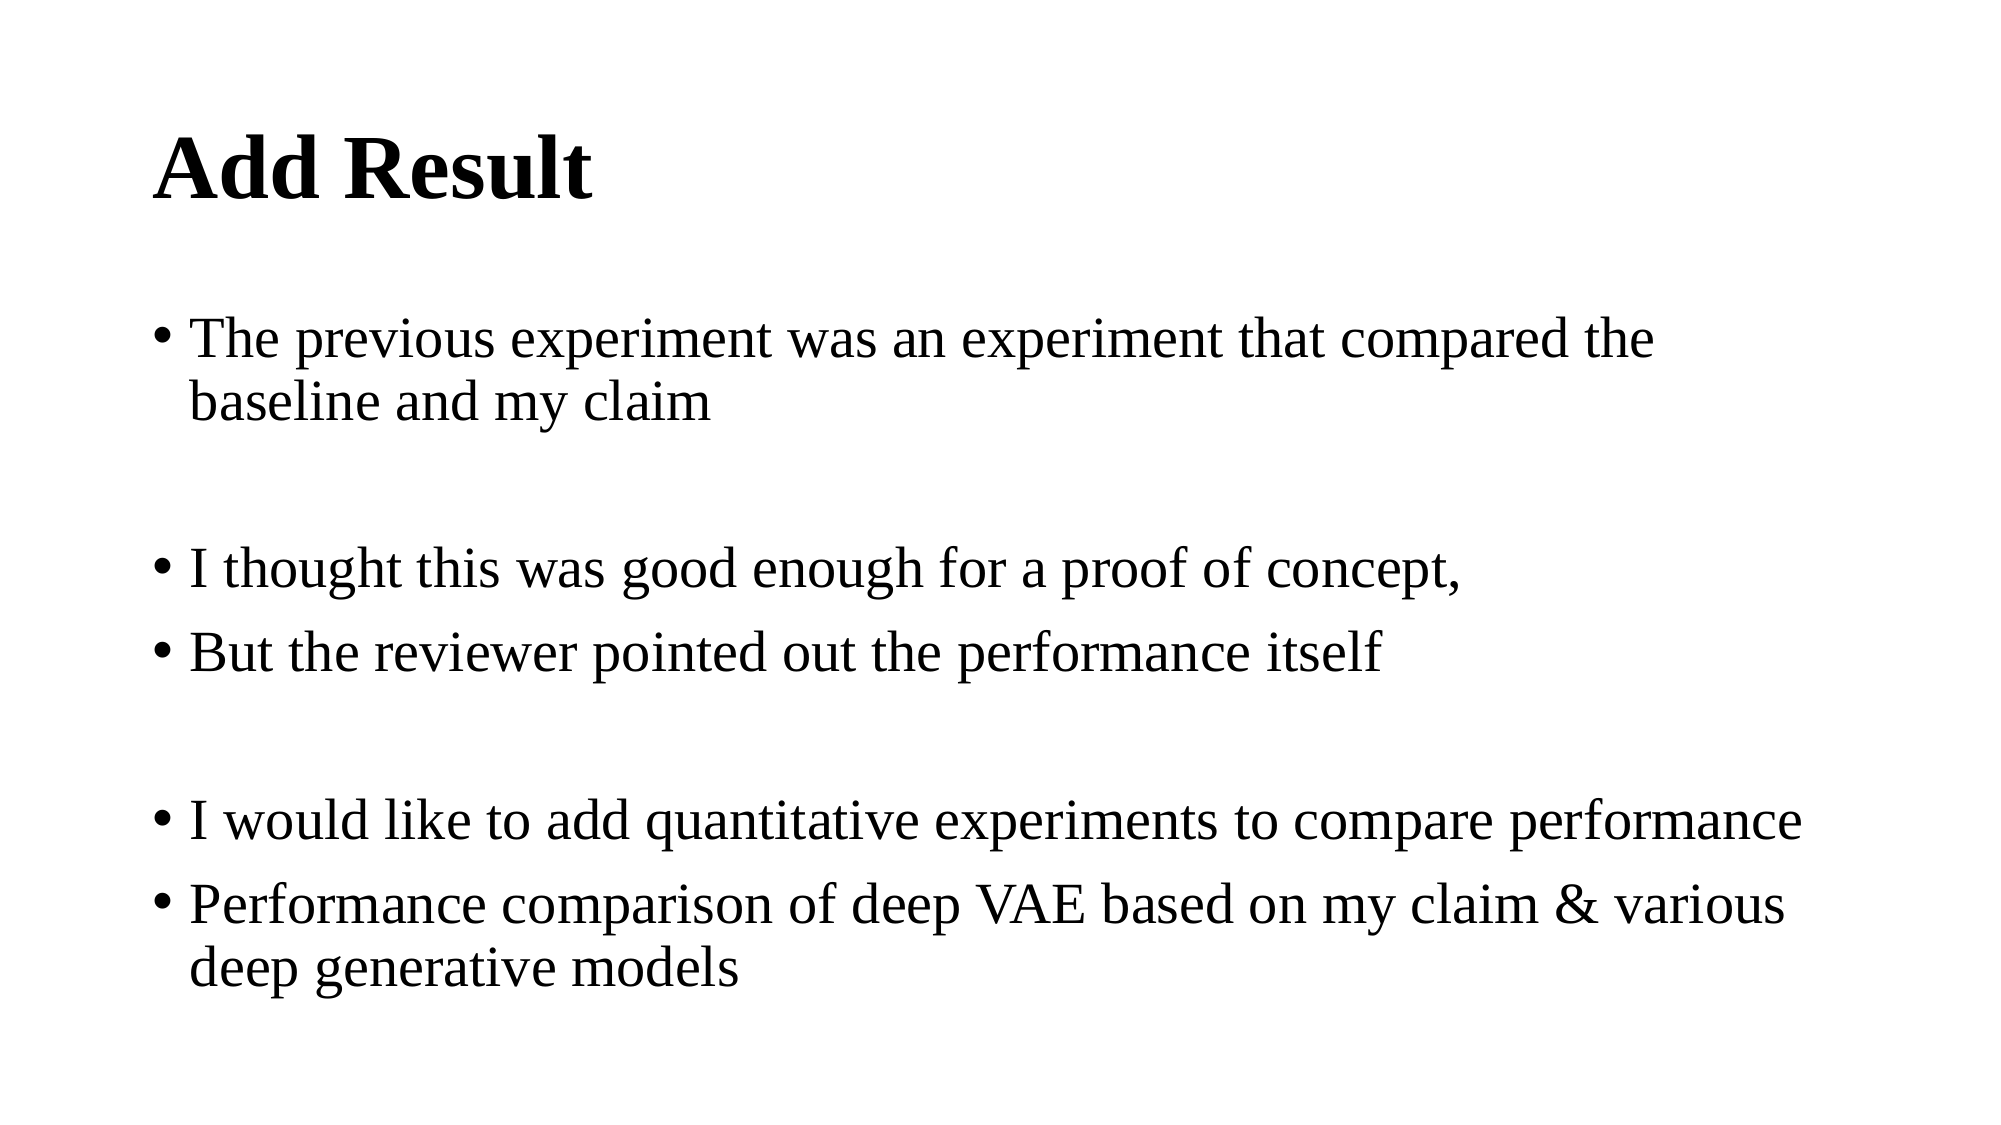

# Add Result
The previous experiment was an experiment that compared the baseline and my claim

I thought this was good enough for a proof of concept,
But the reviewer pointed out the performance itself

I would like to add quantitative experiments to compare performance
Performance comparison of deep VAE based on my claim & various deep generative models